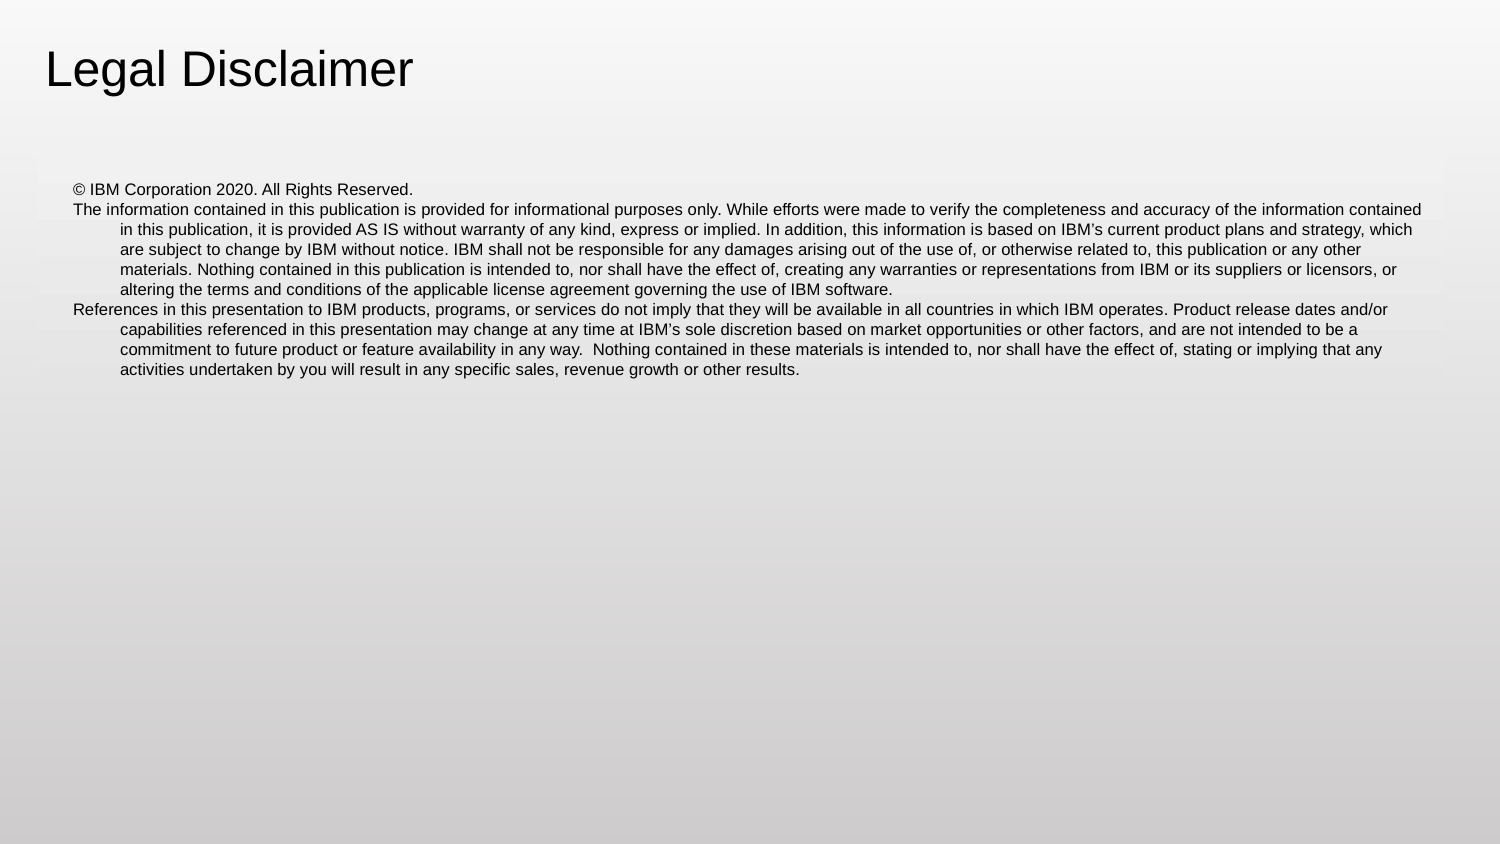

Legal Disclaimer

© IBM Corporation 2020. All Rights Reserved.
The information contained in this publication is provided for informational purposes only. While efforts were made to verify the completeness and accuracy of the information contained in this publication, it is provided AS IS without warranty of any kind, express or implied. In addition, this information is based on IBM’s current product plans and strategy, which are subject to change by IBM without notice. IBM shall not be responsible for any damages arising out of the use of, or otherwise related to, this publication or any other materials. Nothing contained in this publication is intended to, nor shall have the effect of, creating any warranties or representations from IBM or its suppliers or licensors, or altering the terms and conditions of the applicable license agreement governing the use of IBM software.
References in this presentation to IBM products, programs, or services do not imply that they will be available in all countries in which IBM operates. Product release dates and/or capabilities referenced in this presentation may change at any time at IBM’s sole discretion based on market opportunities or other factors, and are not intended to be a commitment to future product or feature availability in any way.  Nothing contained in these materials is intended to, nor shall have the effect of, stating or implying that any activities undertaken by you will result in any specific sales, revenue growth or other results.